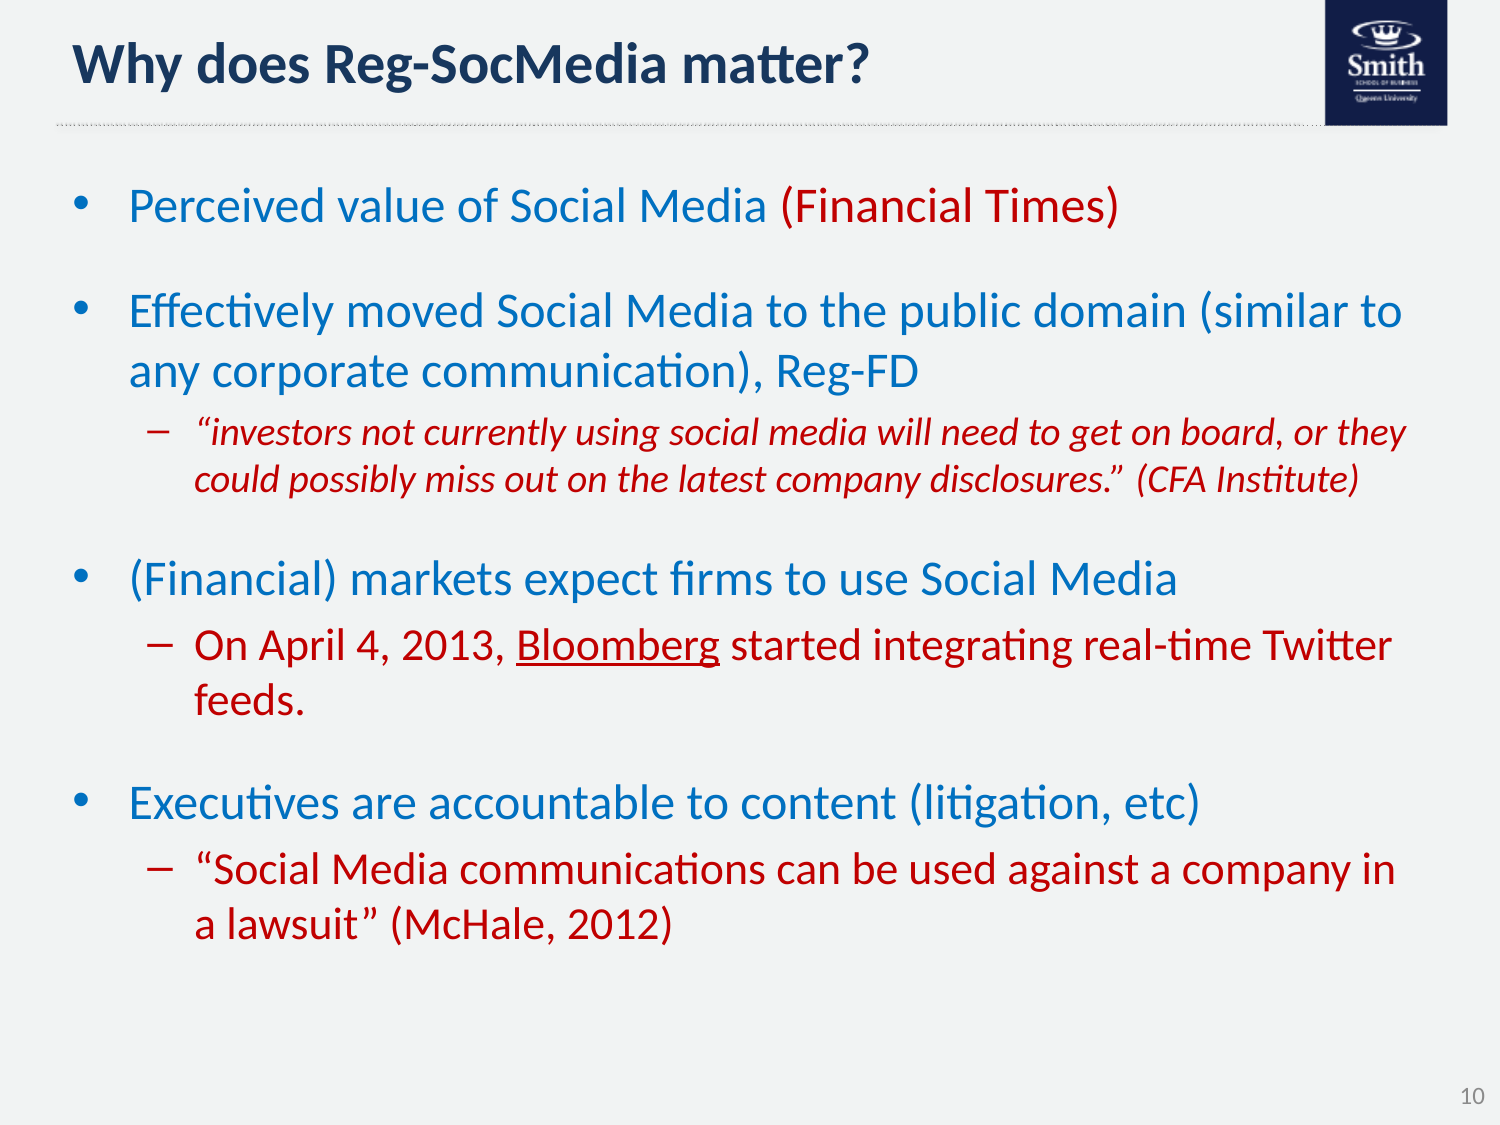

# Why does Reg-SocMedia matter?

Perceived value of Social Media (Financial Times)

Effectively moved Social Media to the public domain (similar to any corporate communication), Reg-FD
“investors not currently using social media will need to get on board, or they could possibly miss out on the latest company disclosures.” (CFA Institute)

(Financial) markets expect firms to use Social Media
On April 4, 2013, Bloomberg started integrating real-time Twitter feeds.

Executives are accountable to content (litigation, etc)
“Social Media communications can be used against a company in a lawsuit” (McHale, 2012)